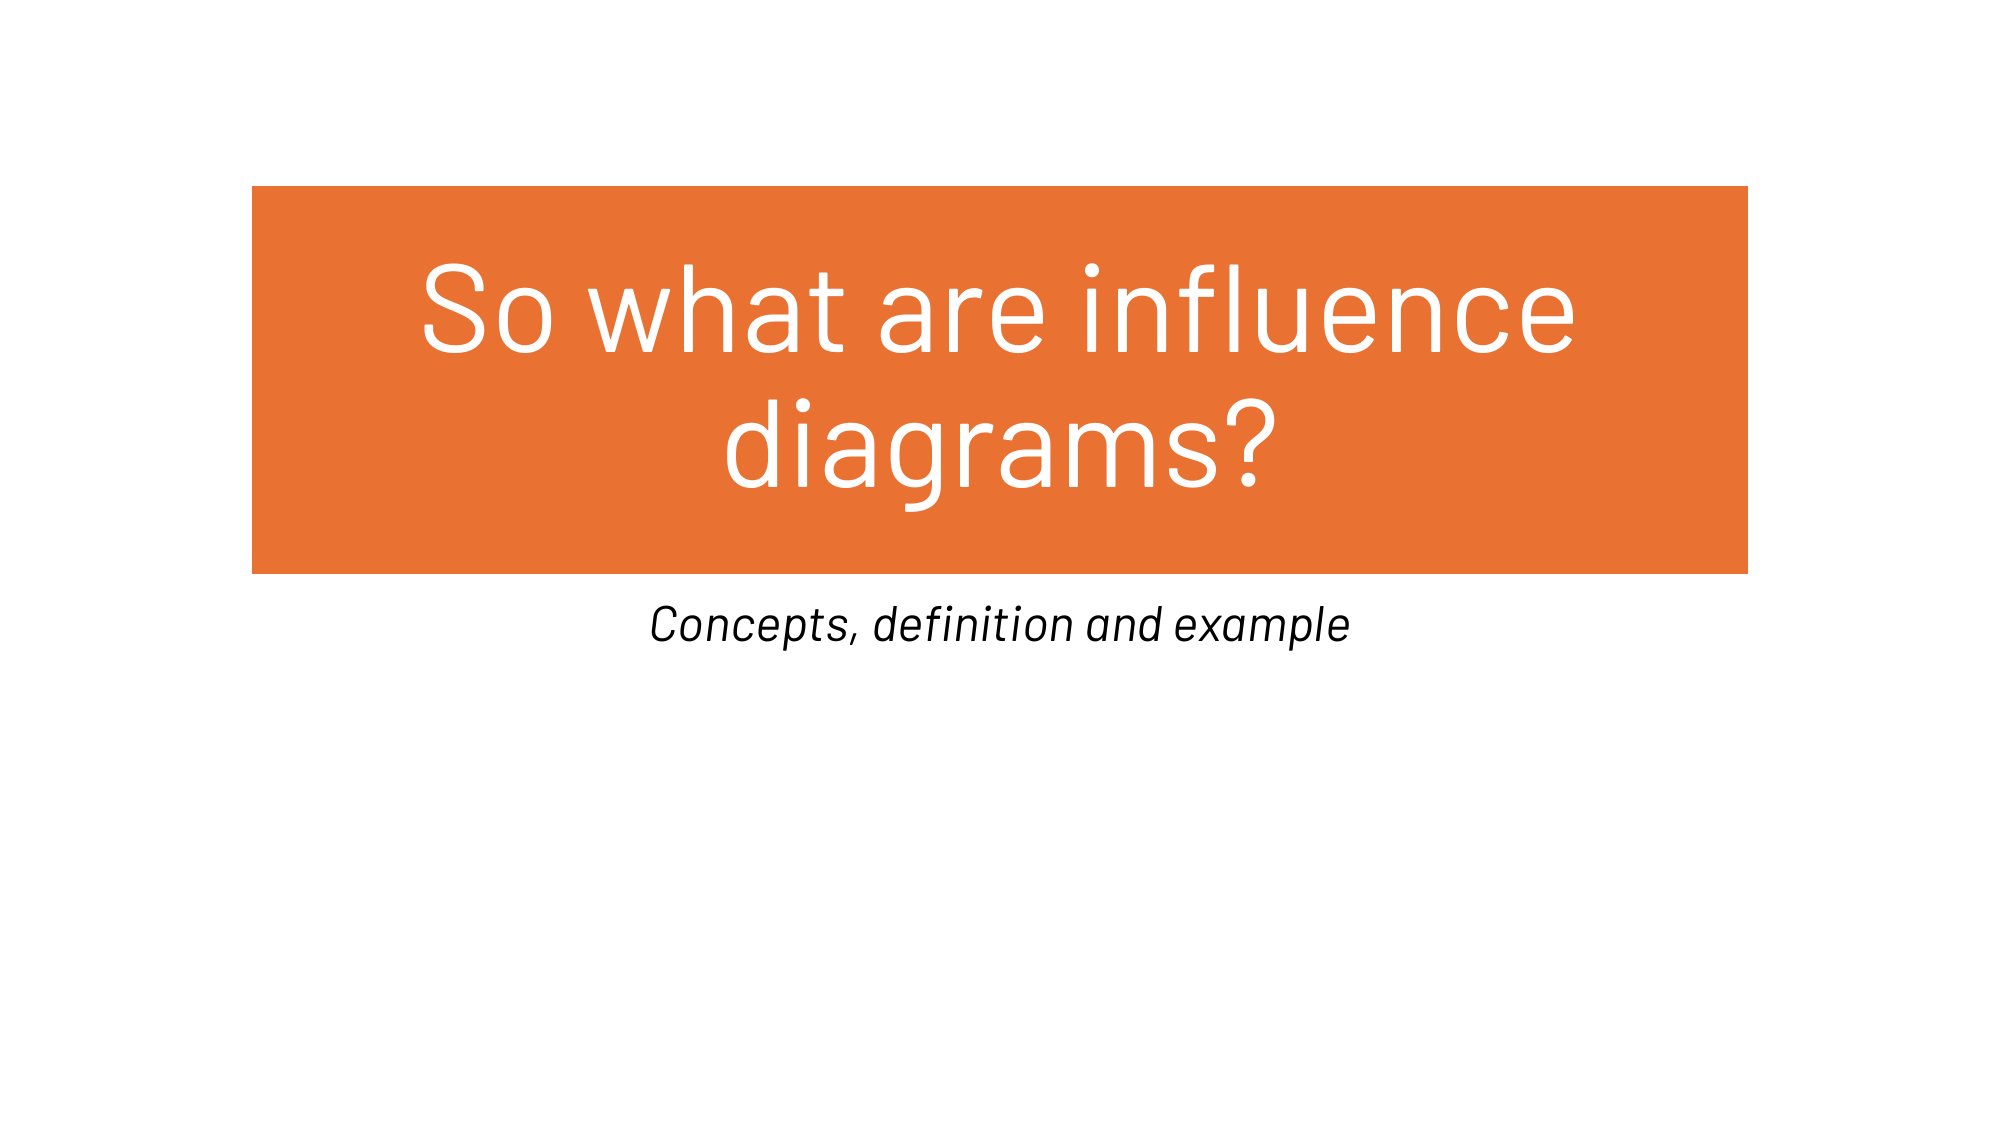

# So what are influence diagrams?
Concepts, definition and example